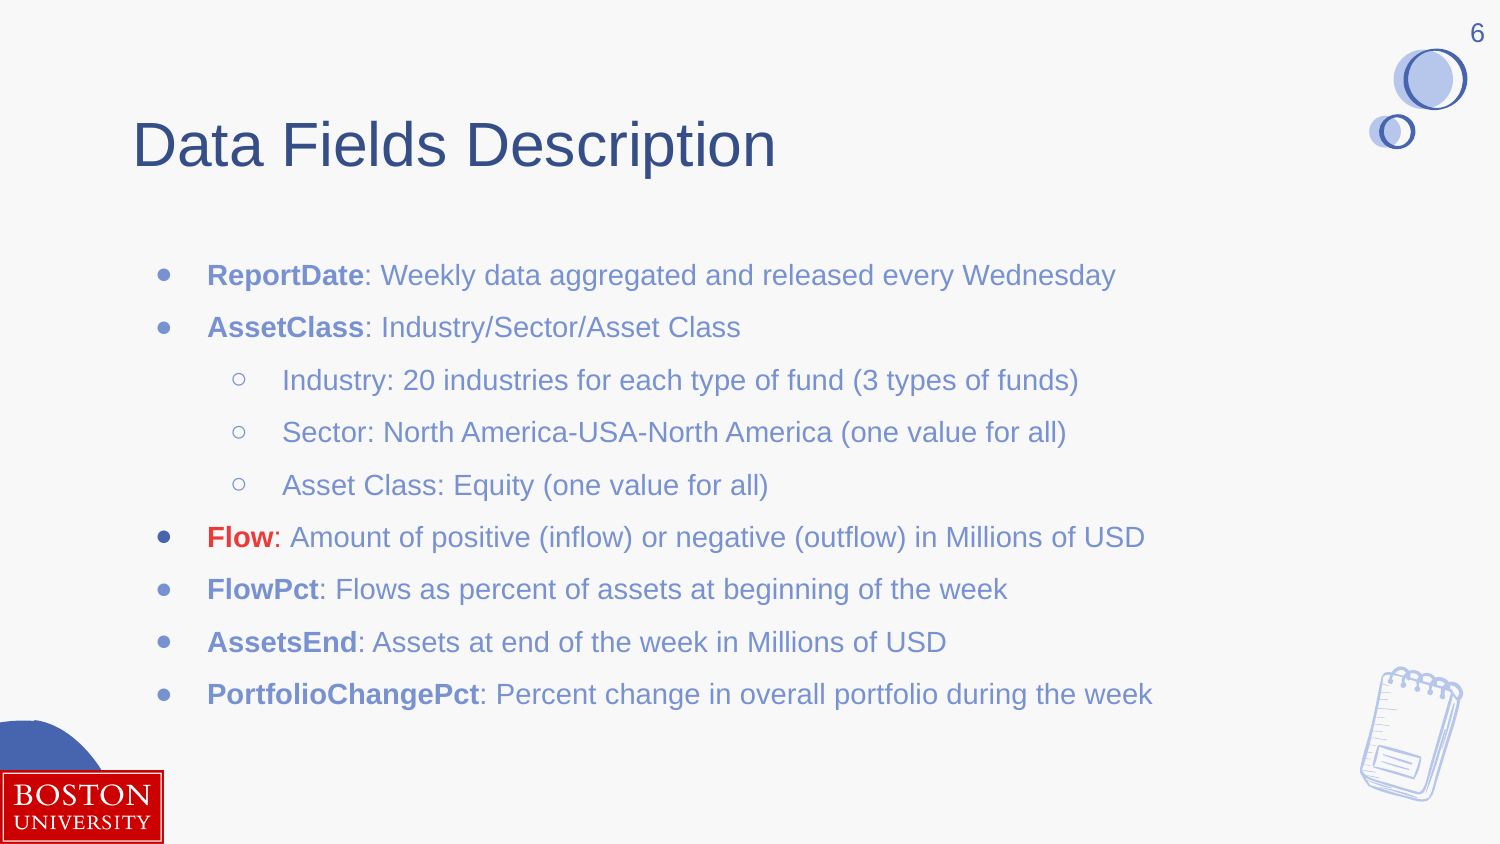

6
# Data Fields Description
ReportDate: Weekly data aggregated and released every Wednesday
AssetClass: Industry/Sector/Asset Class
Industry: 20 industries for each type of fund (3 types of funds)
Sector: North America-USA-North America (one value for all)
Asset Class: Equity (one value for all)
Flow: Amount of positive (inflow) or negative (outflow) in Millions of USD
FlowPct: Flows as percent of assets at beginning of the week
AssetsEnd: Assets at end of the week in Millions of USD
PortfolioChangePct: Percent change in overall portfolio during the week